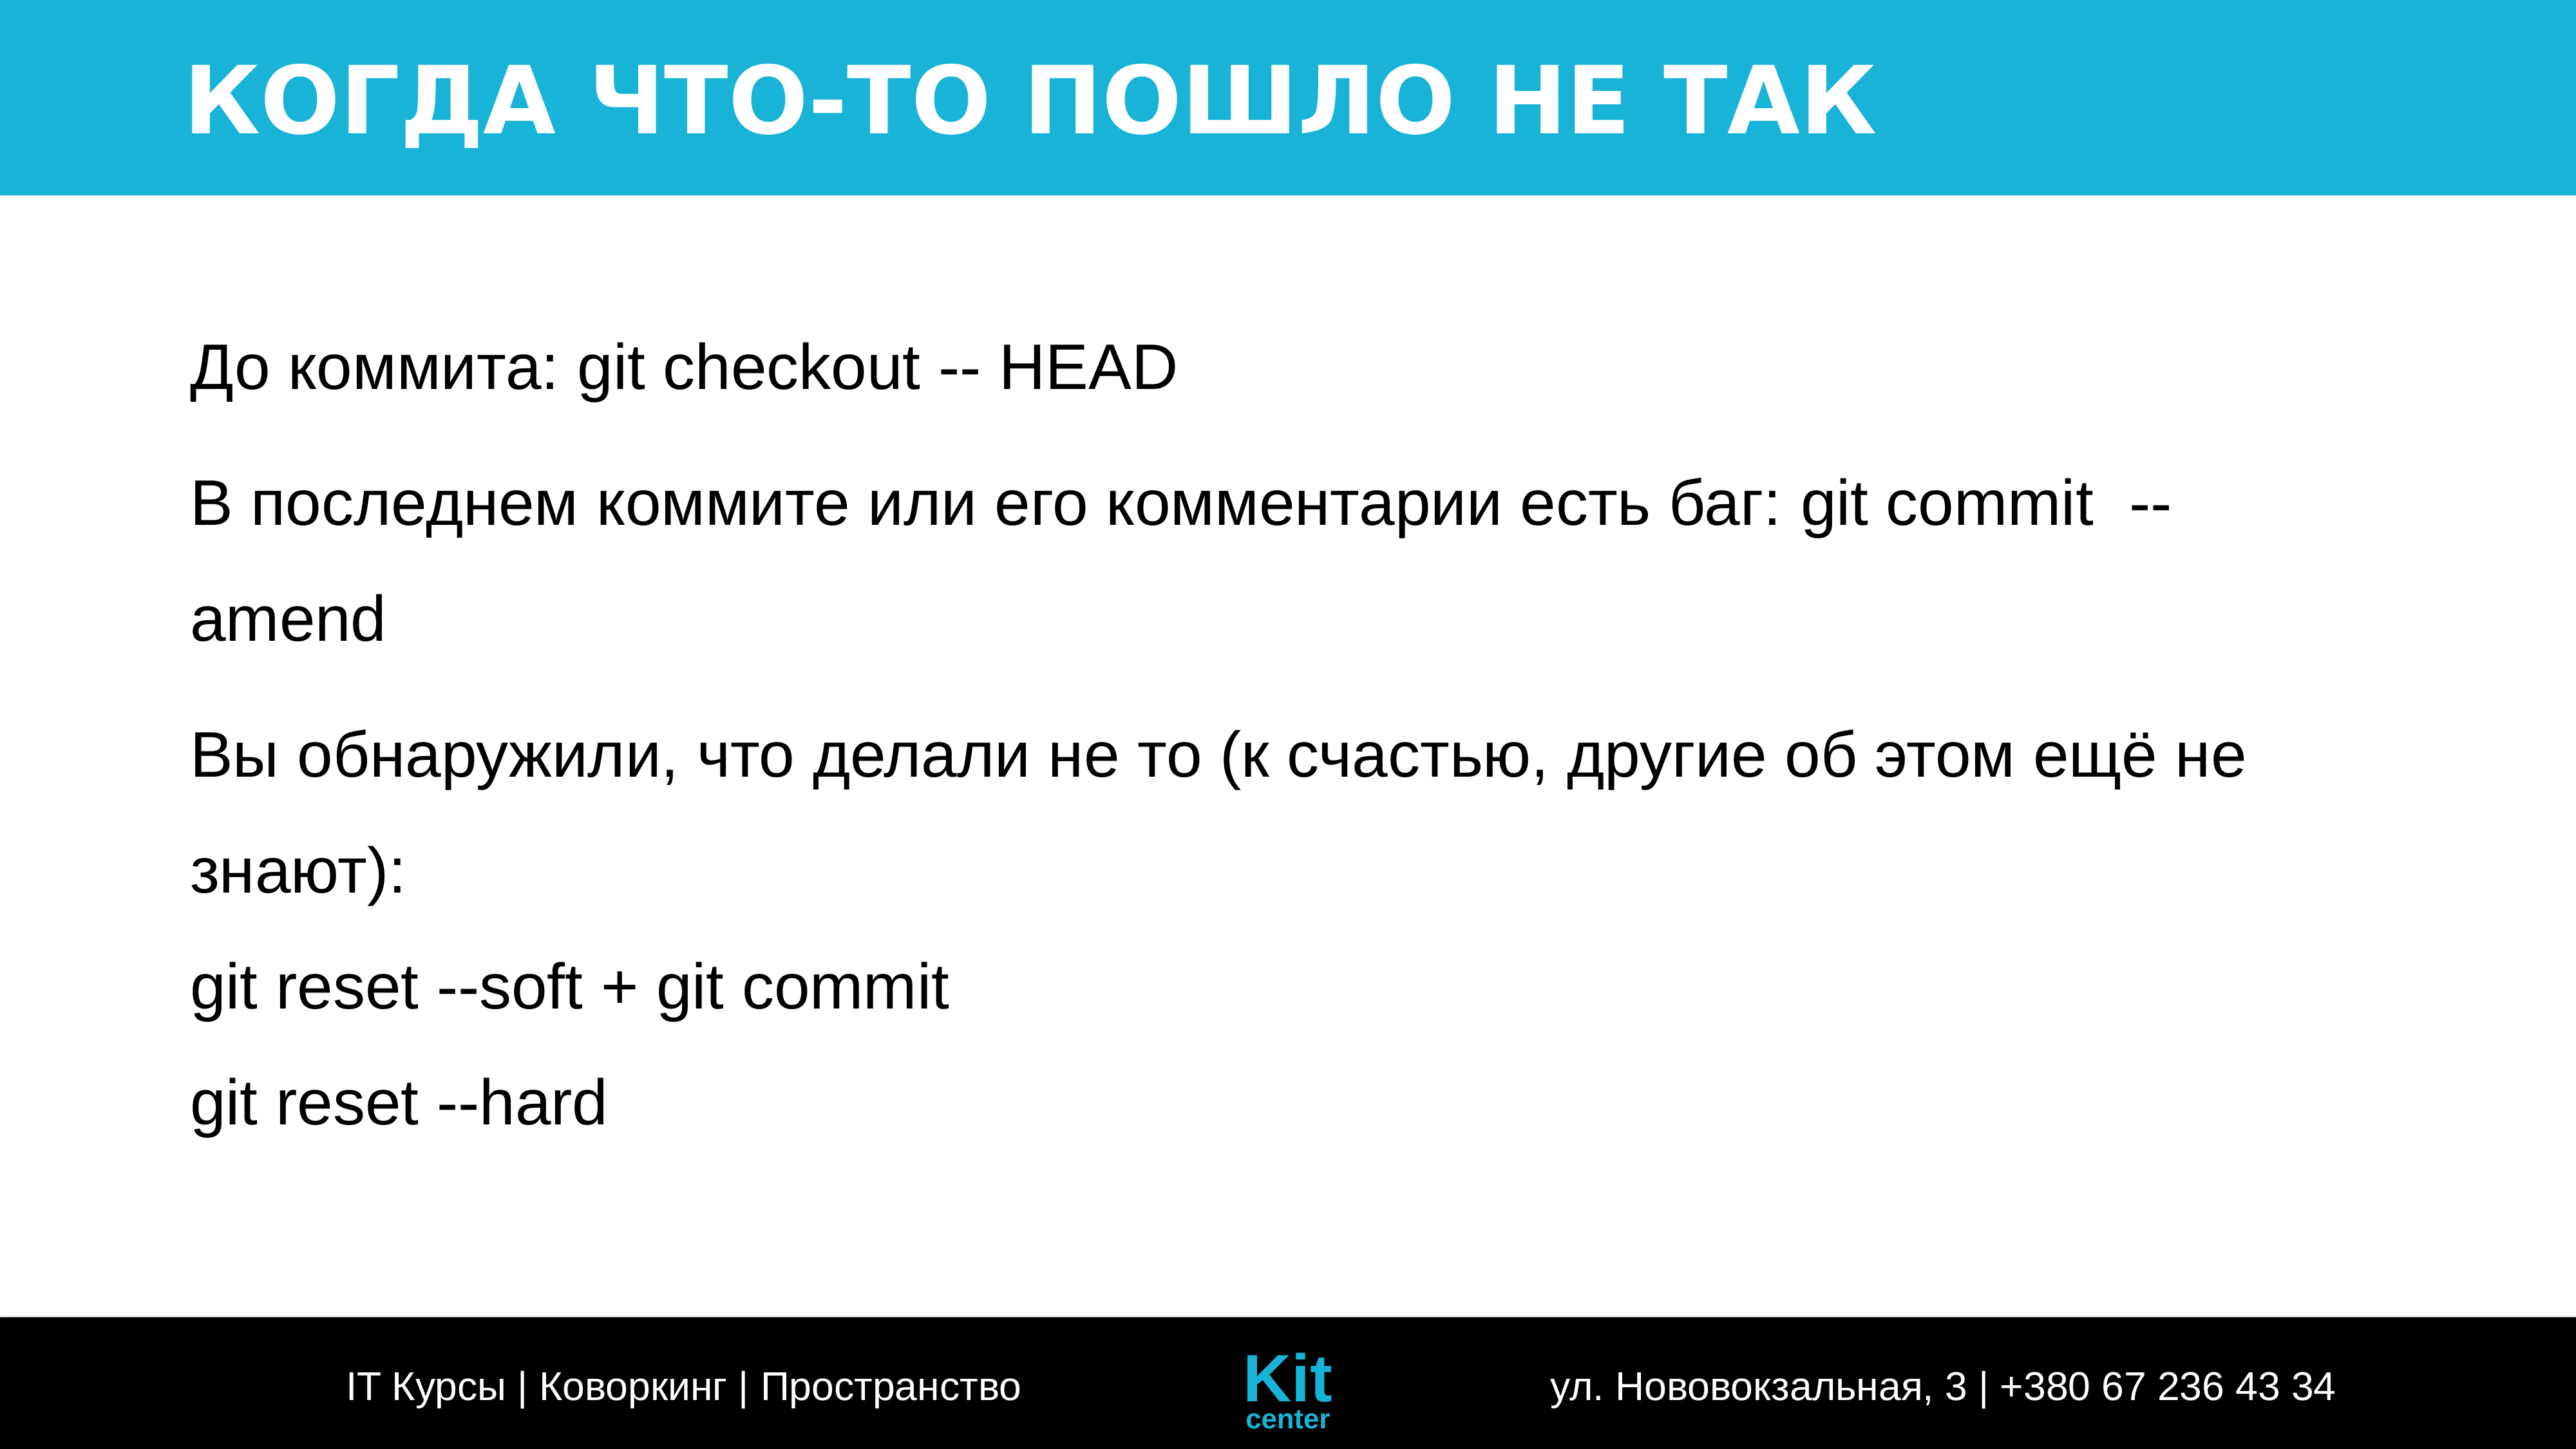

# Когда что-то пошло не так
До коммита: git checkout -- HEAD
В последнем коммите или его комментарии есть баг: git commit  --amend
Вы обнаружили, что делали не то (к счастью, другие об этом ещё не знают):
git reset --soft + git commit
git reset --hard